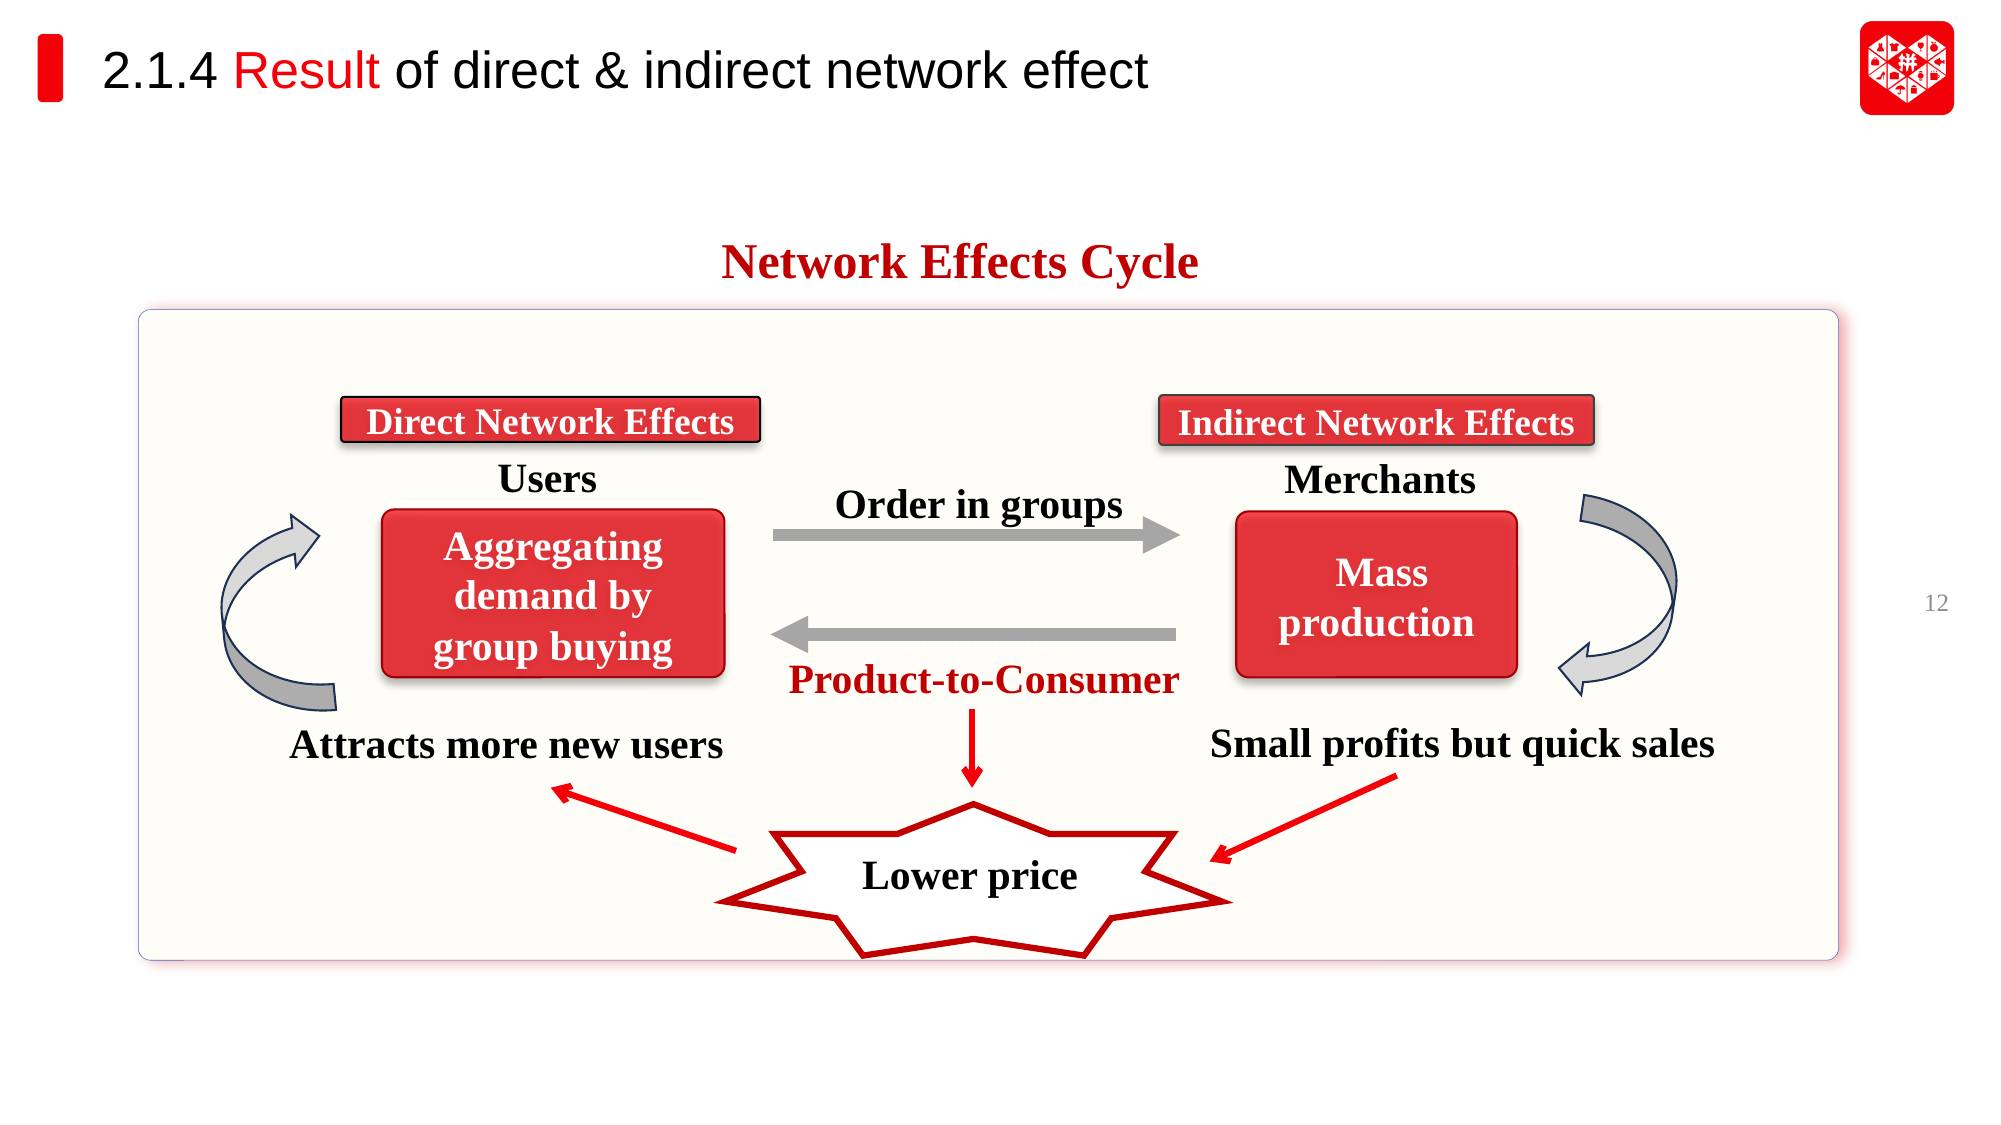

2.1.4 Result of direct & indirect network effect
Network Effects Cycle
attract flow
Indirect Network Effects
Direct Network Effects
Users
Merchants
Order in groups

Aggregating demand by group buying
 Mass production

12
Product-to-Consumer
Small profits but quick sales
Attracts more new users

Lower price